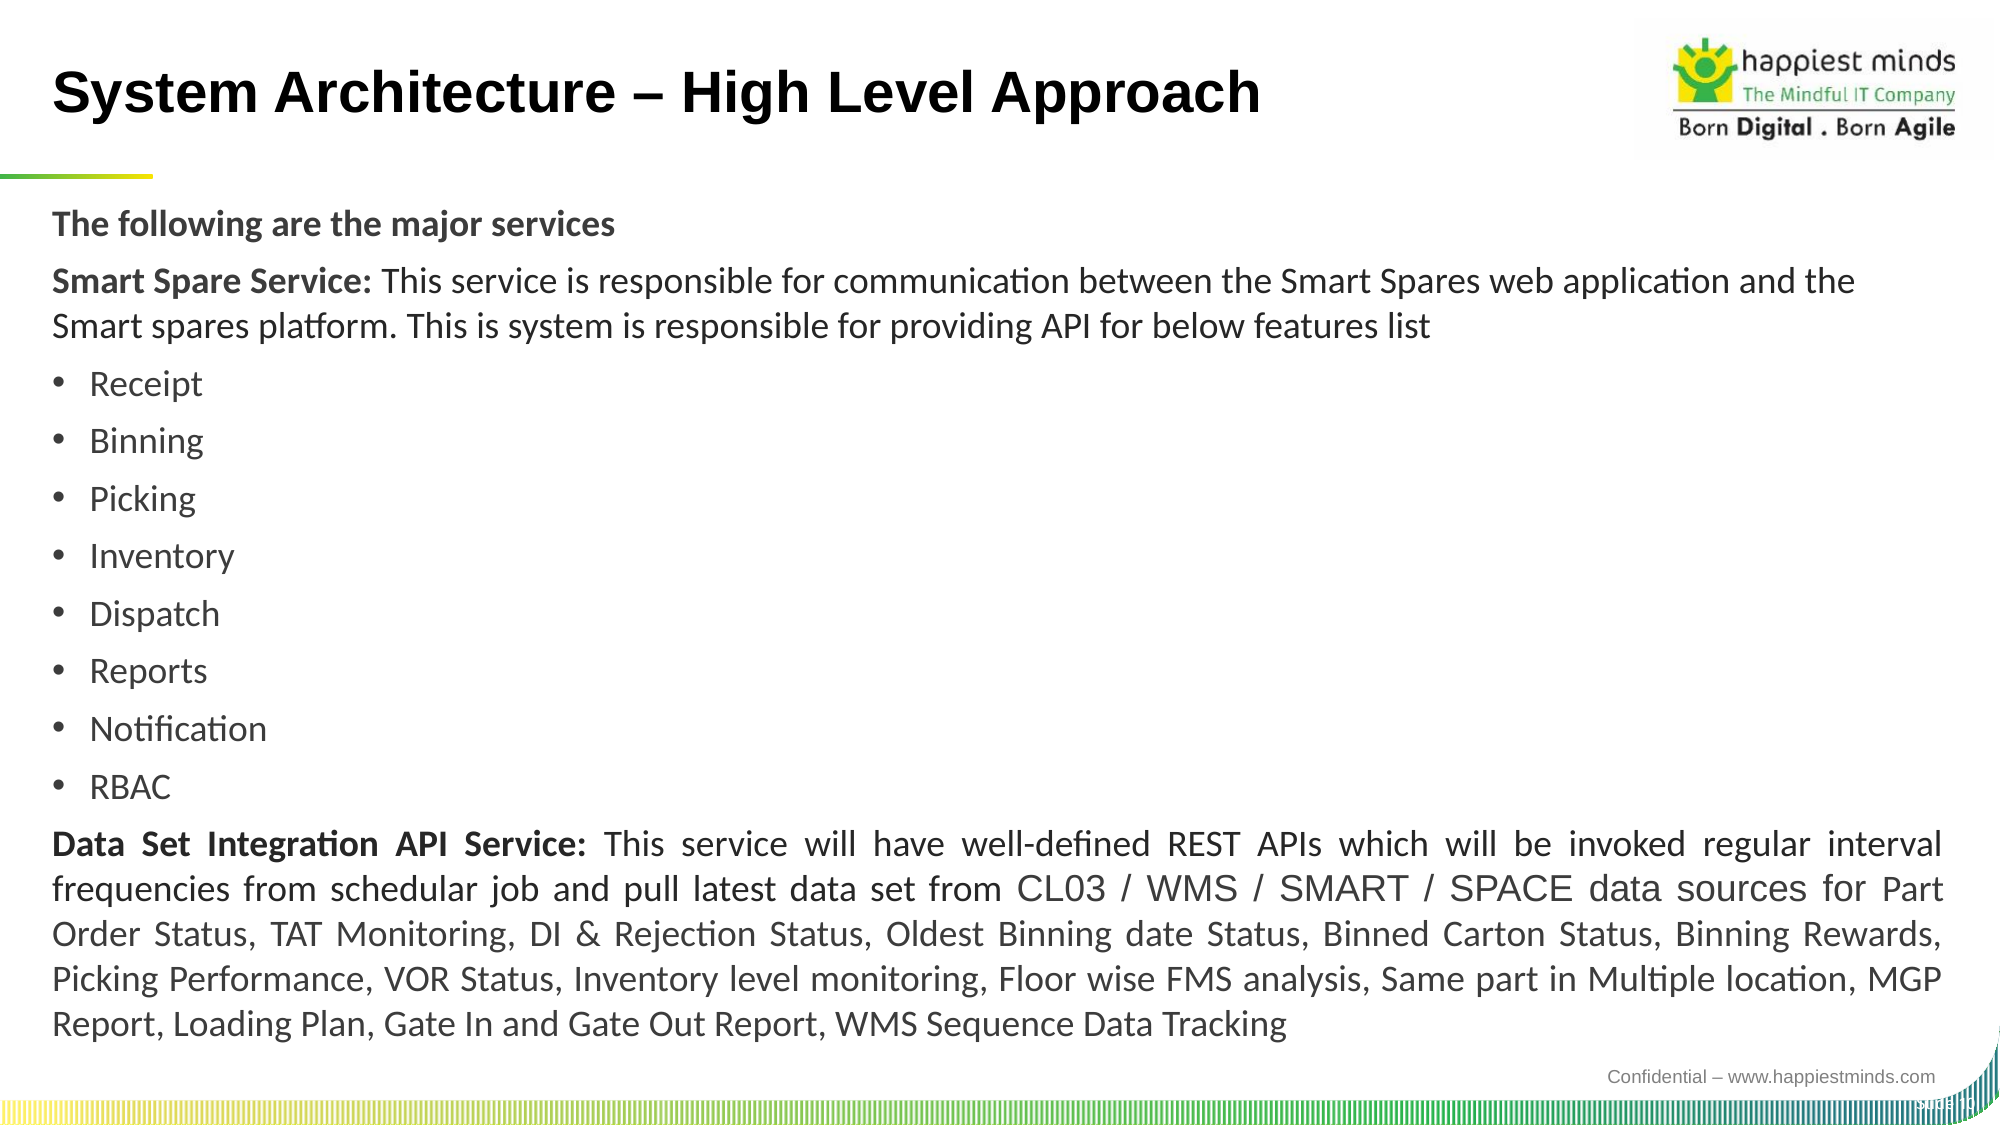

System Architecture – High Level Approach
The following are the major services
Smart Spare Service: This service is responsible for communication between the Smart Spares web application and the Smart spares platform. This is system is responsible for providing API for below features list
Receipt
Binning
Picking
Inventory
Dispatch
Reports
Notification
RBAC
Data Set Integration API Service: This service will have well-defined REST APIs which will be invoked regular interval frequencies from schedular job and pull latest data set from CL03 / WMS / SMART / SPACE data sources for Part Order Status, TAT Monitoring, DI & Rejection Status, Oldest Binning date Status, Binned Carton Status, Binning Rewards, Picking Performance, VOR Status, Inventory level monitoring, Floor wise FMS analysis, Same part in Multiple location, MGP Report, Loading Plan, Gate In and Gate Out Report, WMS Sequence Data Tracking

Slide 10